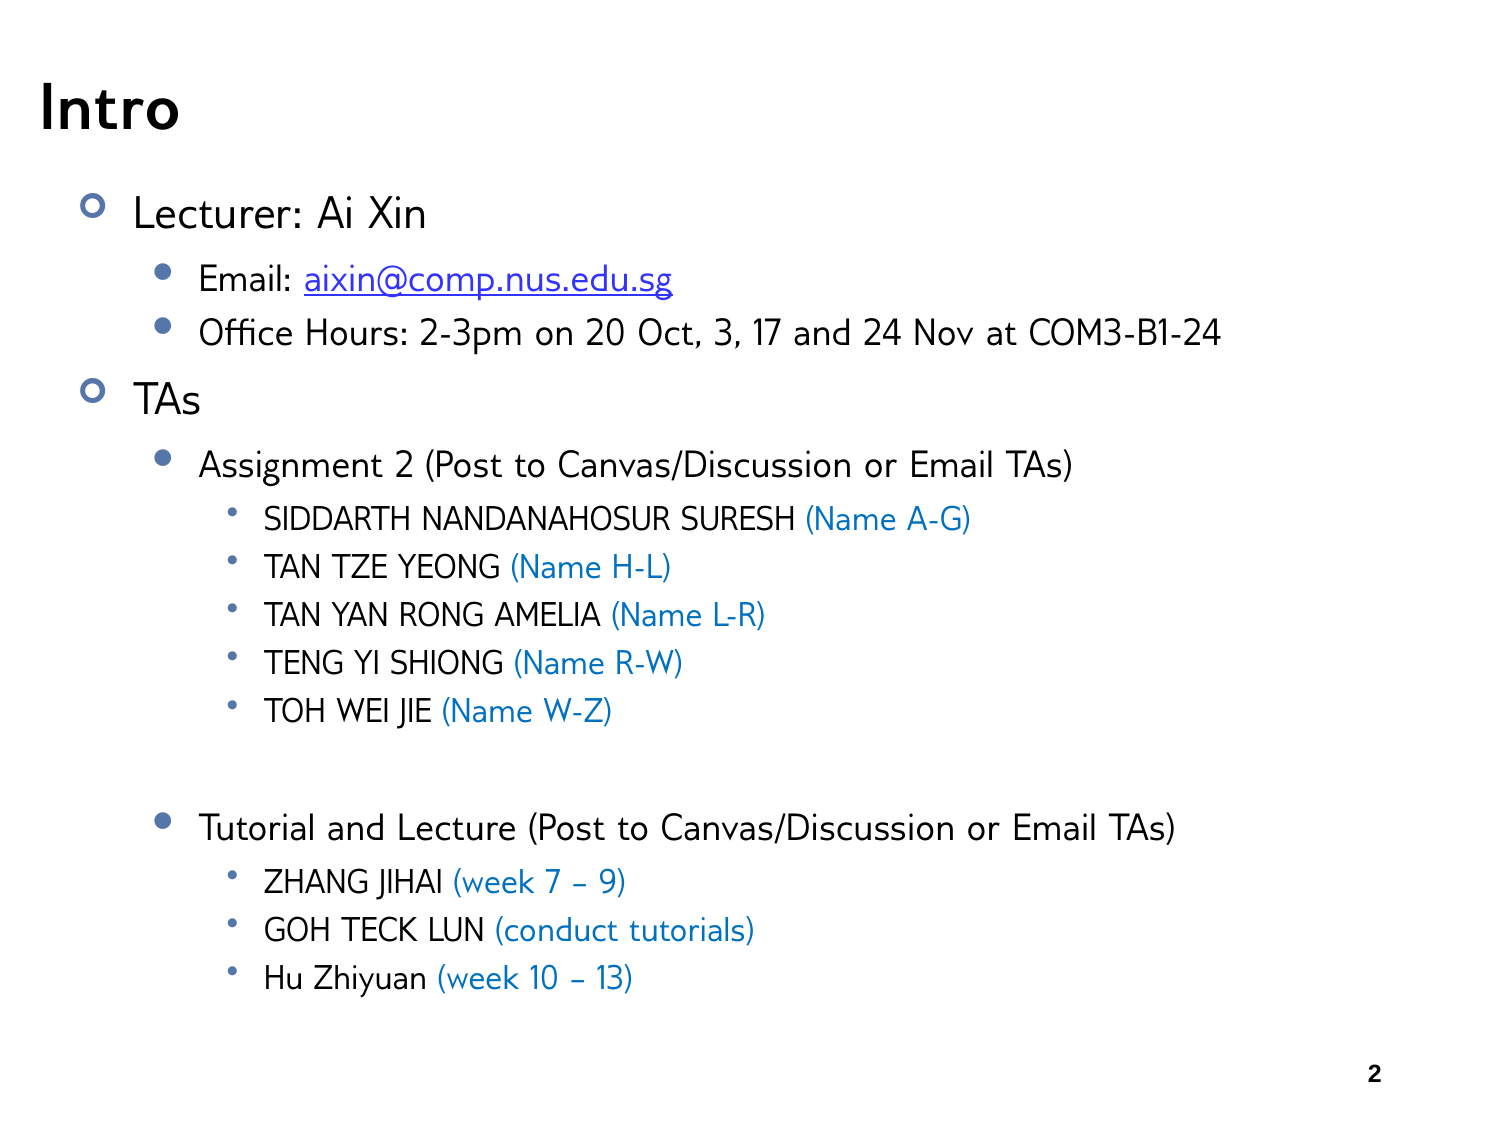

# Intro
Lecturer: Ai Xin
Email: aixin@comp.nus.edu.sg
Office Hours: 2-3pm on 20 Oct, 3, 17 and 24 Nov at COM3-B1-24
TAs
Assignment 2 (Post to Canvas/Discussion or Email TAs)
SIDDARTH NANDANAHOSUR SURESH (Name A-G)
TAN TZE YEONG (Name H-L)
TAN YAN RONG AMELIA (Name L-R)
TENG YI SHIONG (Name R-W)
TOH WEI JIE (Name W-Z)

Tutorial and Lecture (Post to Canvas/Discussion or Email TAs)
ZHANG JIHAI (week 7 – 9)
GOH TECK LUN (conduct tutorials)
Hu Zhiyuan (week 10 – 13)

2